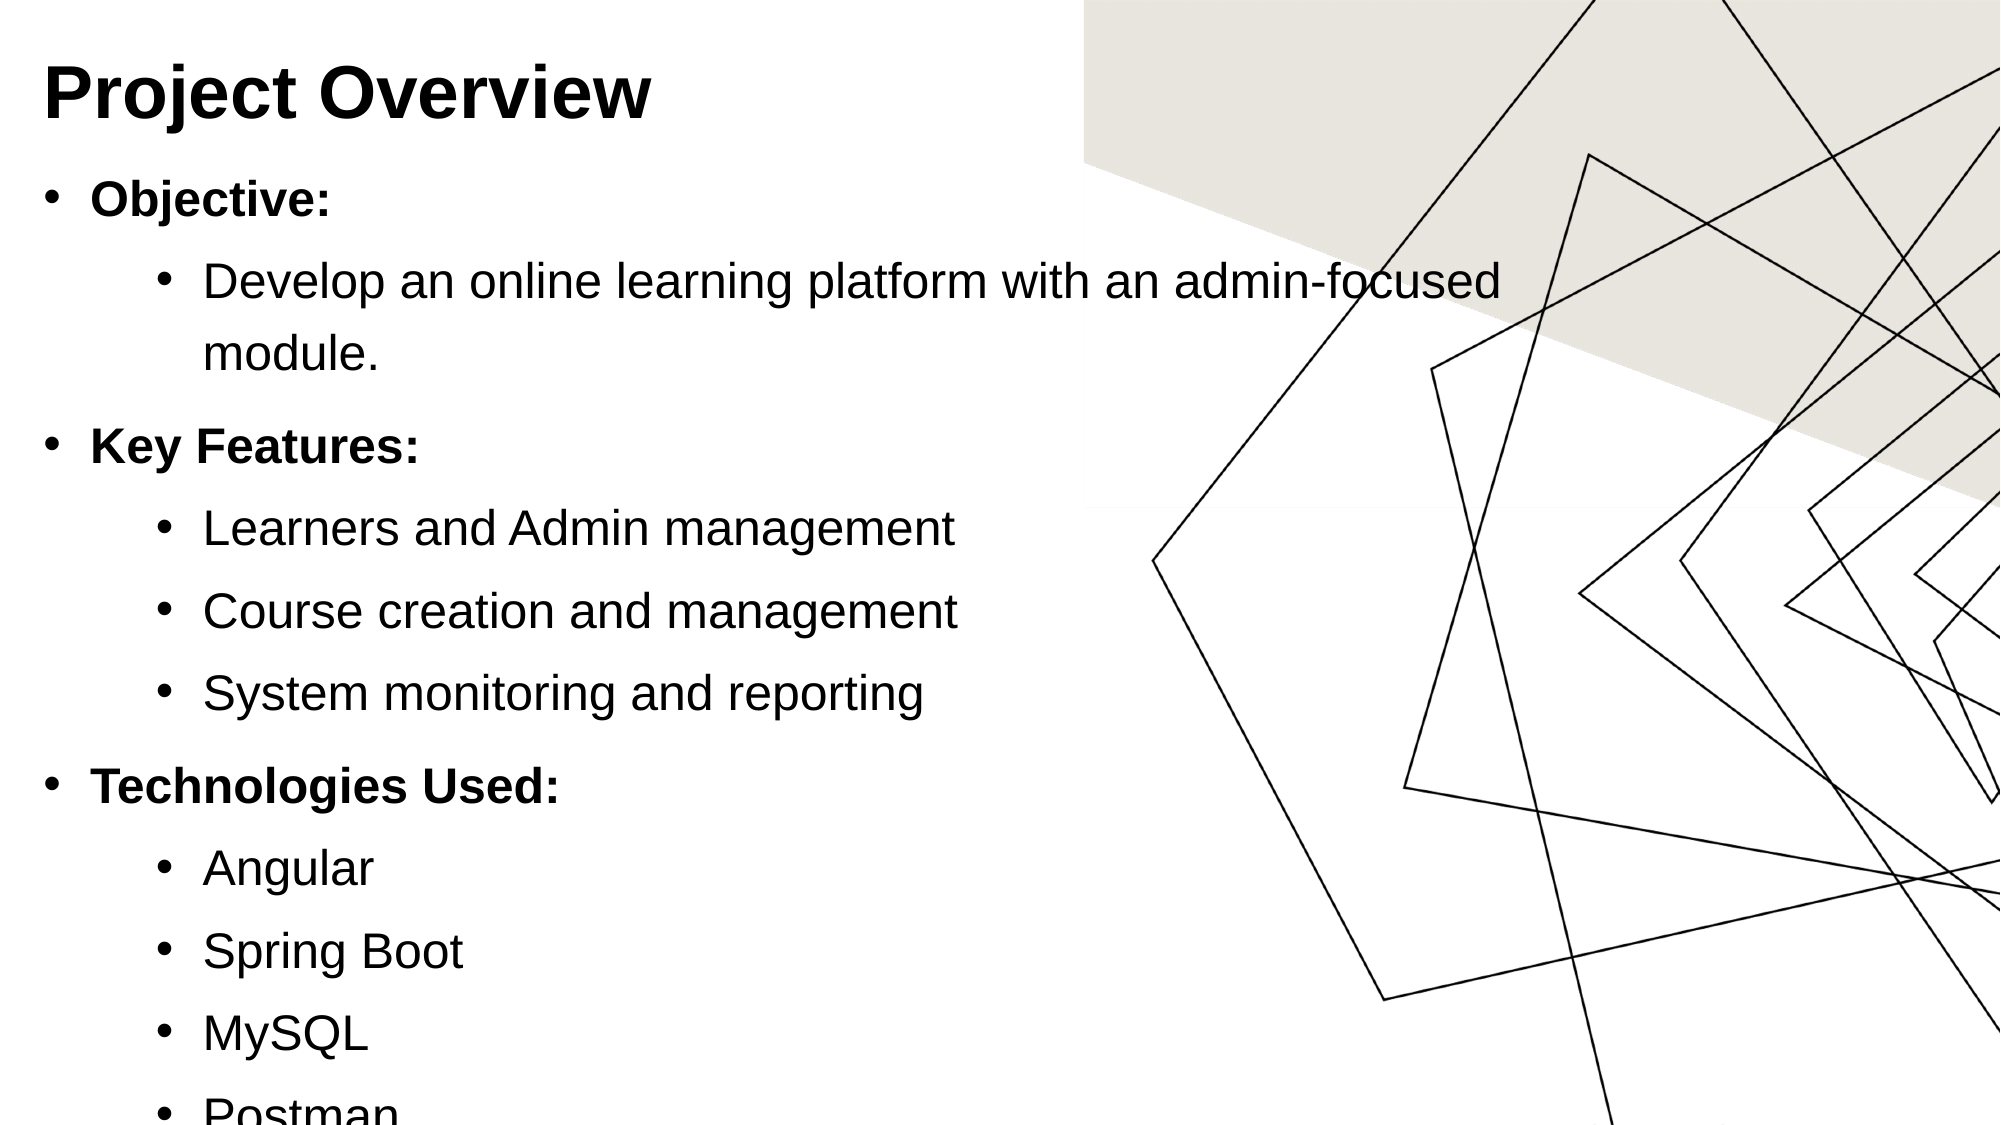

Project Overview
Objective:
Develop an online learning platform with an admin-focused module.
Key Features:
Learners and Admin management
Course creation and management
System monitoring and reporting
Technologies Used:
Angular
Spring Boot
MySQL
Postman